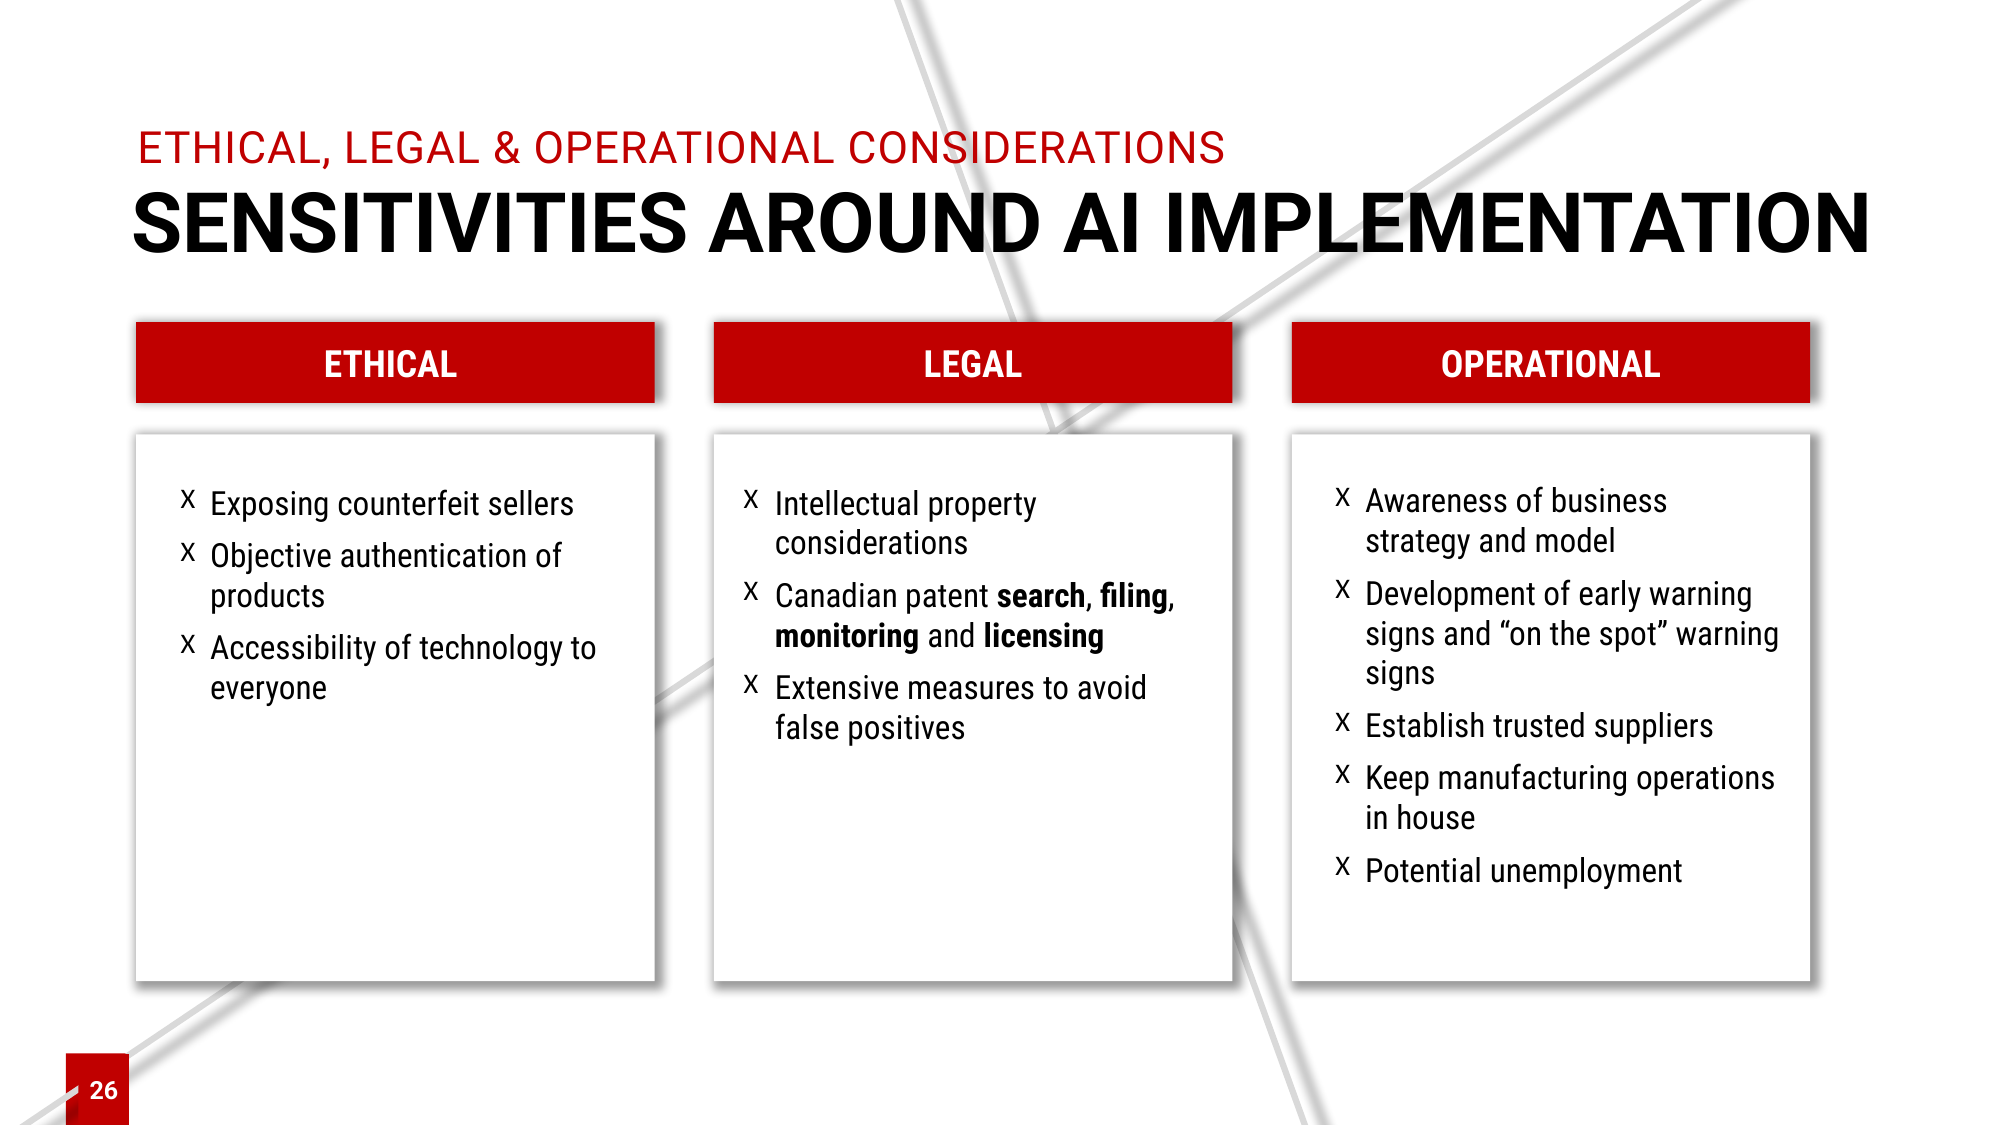

ETHICAL, LEGAL & OPERATIONAL CONSIDERATIONS
SENSITIVITIES AROUND AI IMPLEMENTATION
ETHICAL
LEGAL
OPERATIONAL
Awareness of business strategy and model
Development of early warning signs and “on the spot” warning signs
Establish trusted suppliers
Keep manufacturing operations in house
Potential unemployment
Exposing counterfeit sellers
Objective authentication of products
Accessibility of technology to everyone
Intellectual property considerations
Canadian patent search, filing, monitoring and licensing
Extensive measures to avoid false positives
27
26